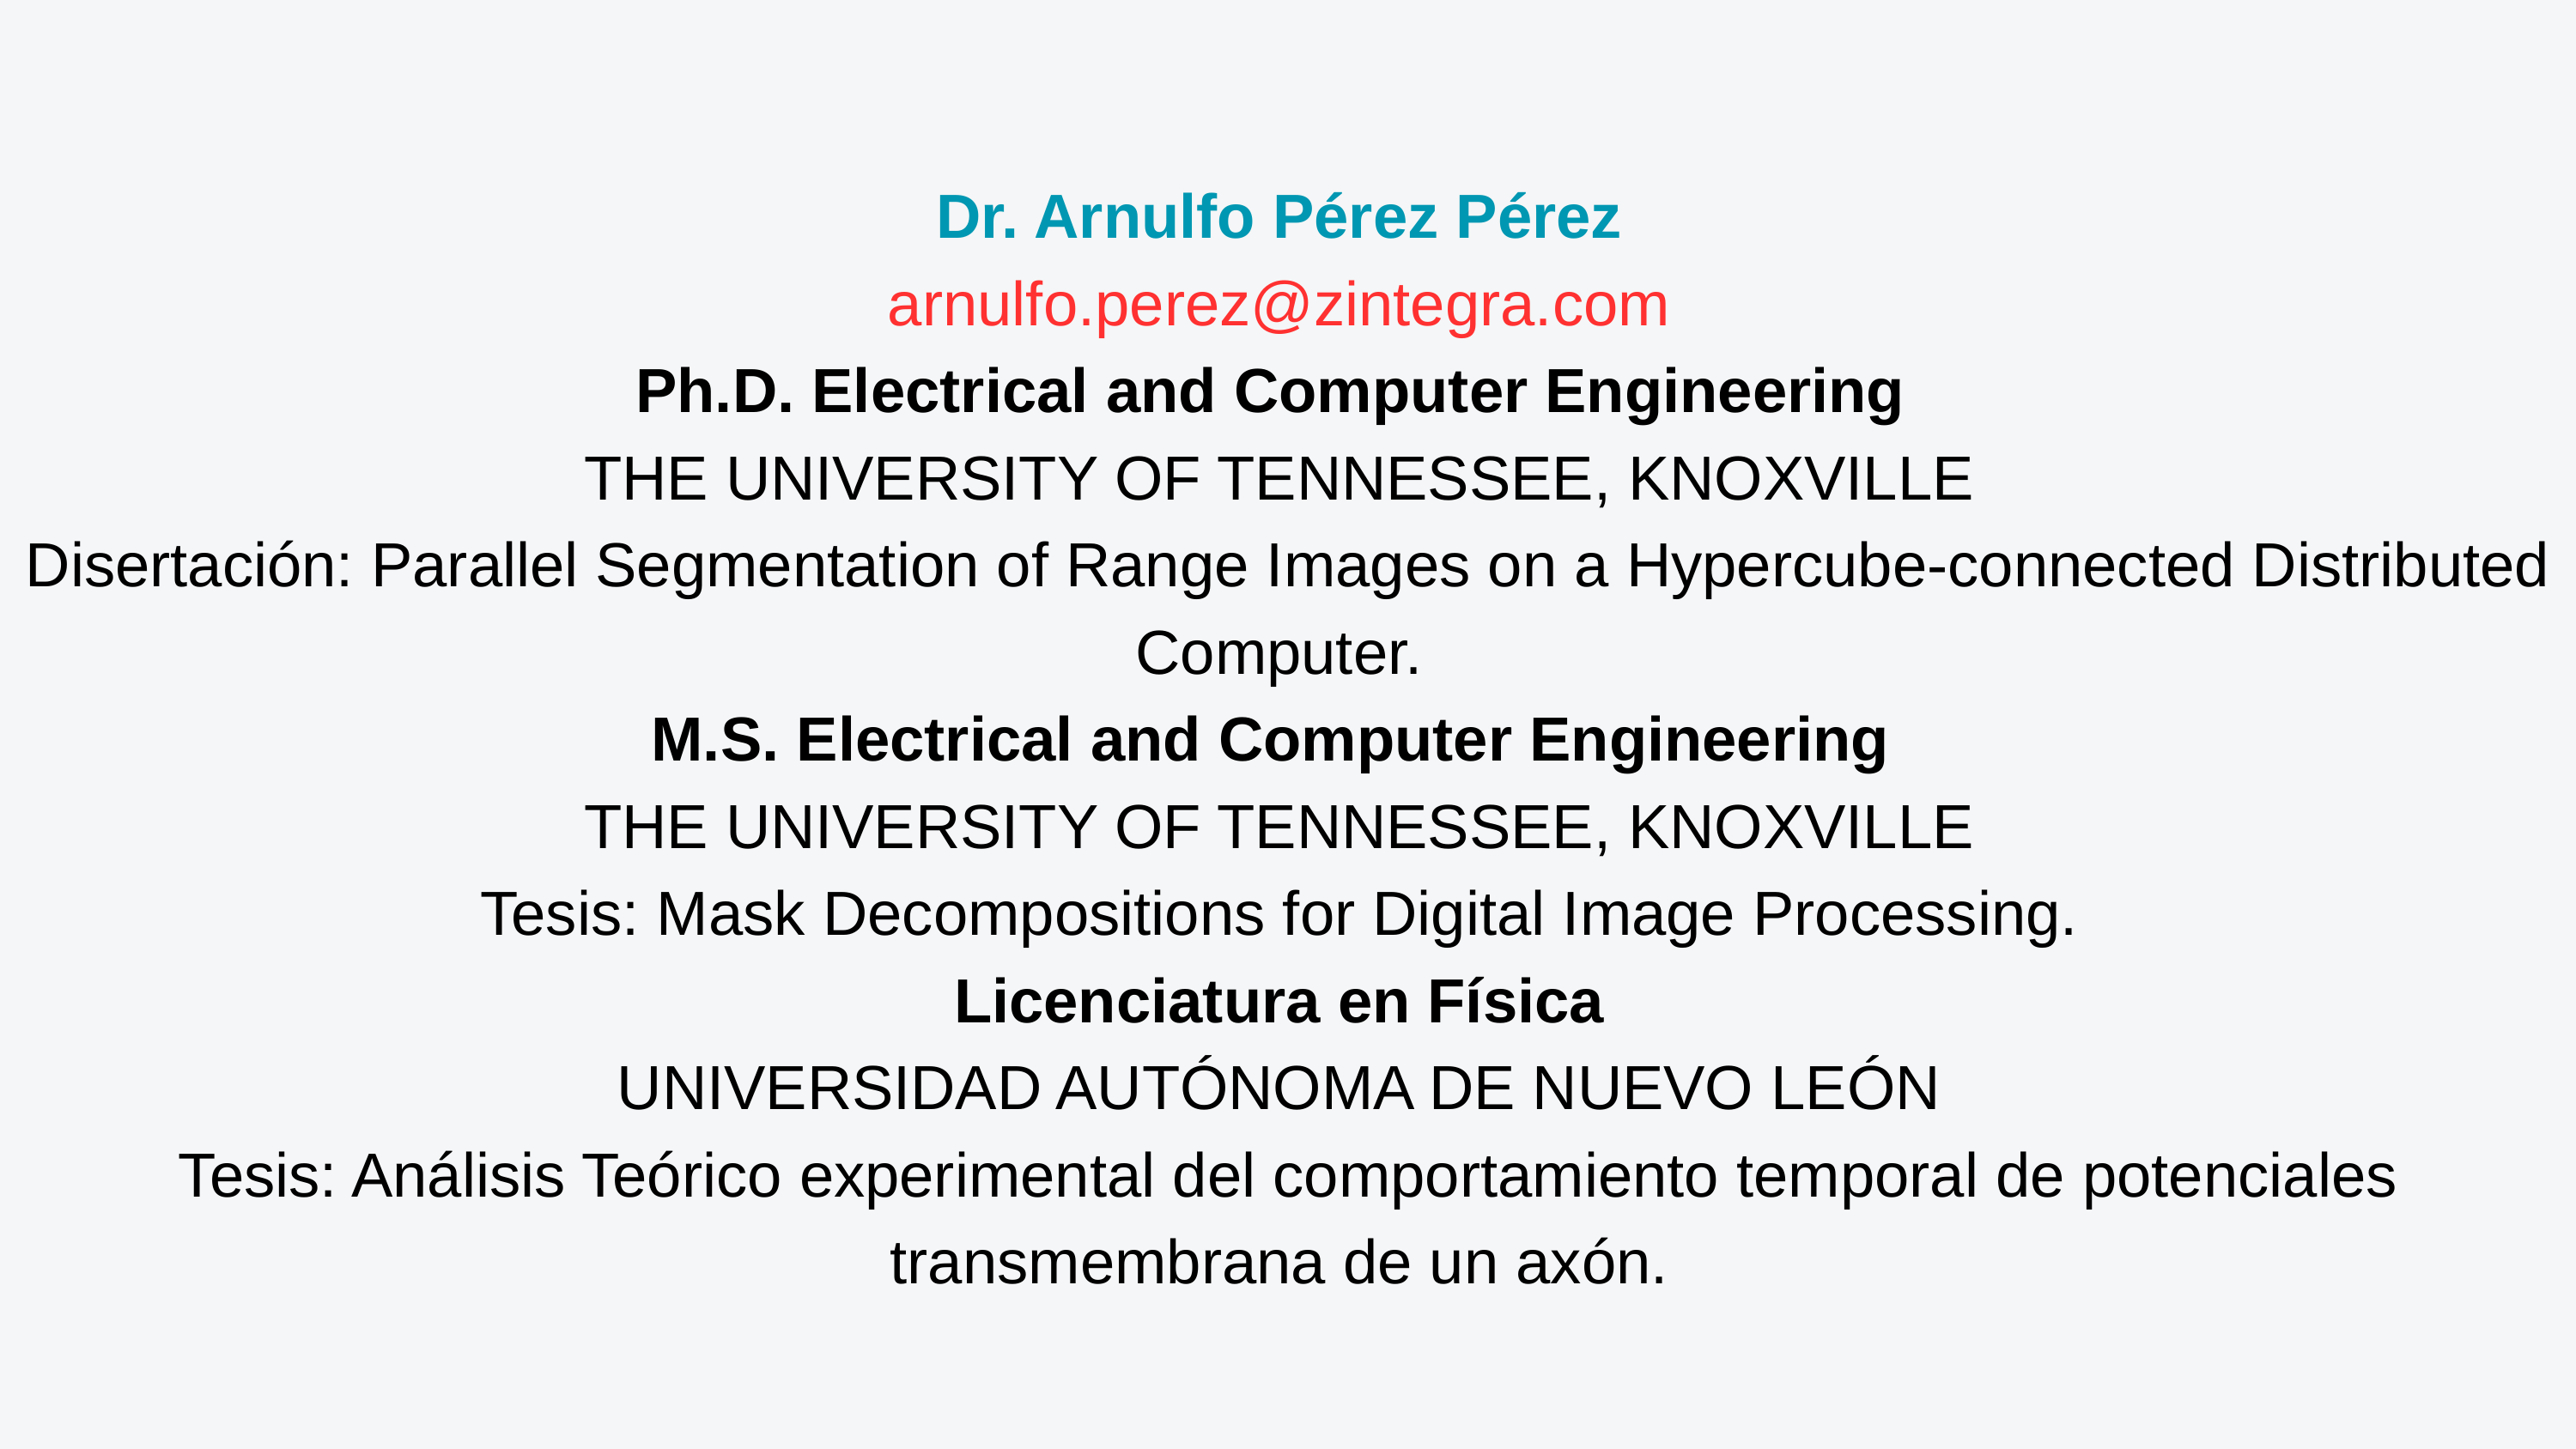

Dr. Arnulfo Pérez Pérez
arnulfo.perez@zintegra.com
Ph.D. Electrical and Computer Engineering
THE UNIVERSITY OF TENNESSEE, KNOXVILLE
Disertación: Parallel Segmentation of Range Images on a Hypercube-connected Distributed Computer.
M.S. Electrical and Computer Engineering
THE UNIVERSITY OF TENNESSEE, KNOXVILLE
Tesis: Mask Decompositions for Digital Image Processing.
Licenciatura en Física
UNIVERSIDAD AUTÓNOMA DE NUEVO LEÓN
Tesis: Análisis Teórico experimental del comportamiento temporal de potenciales transmembrana de un axón.